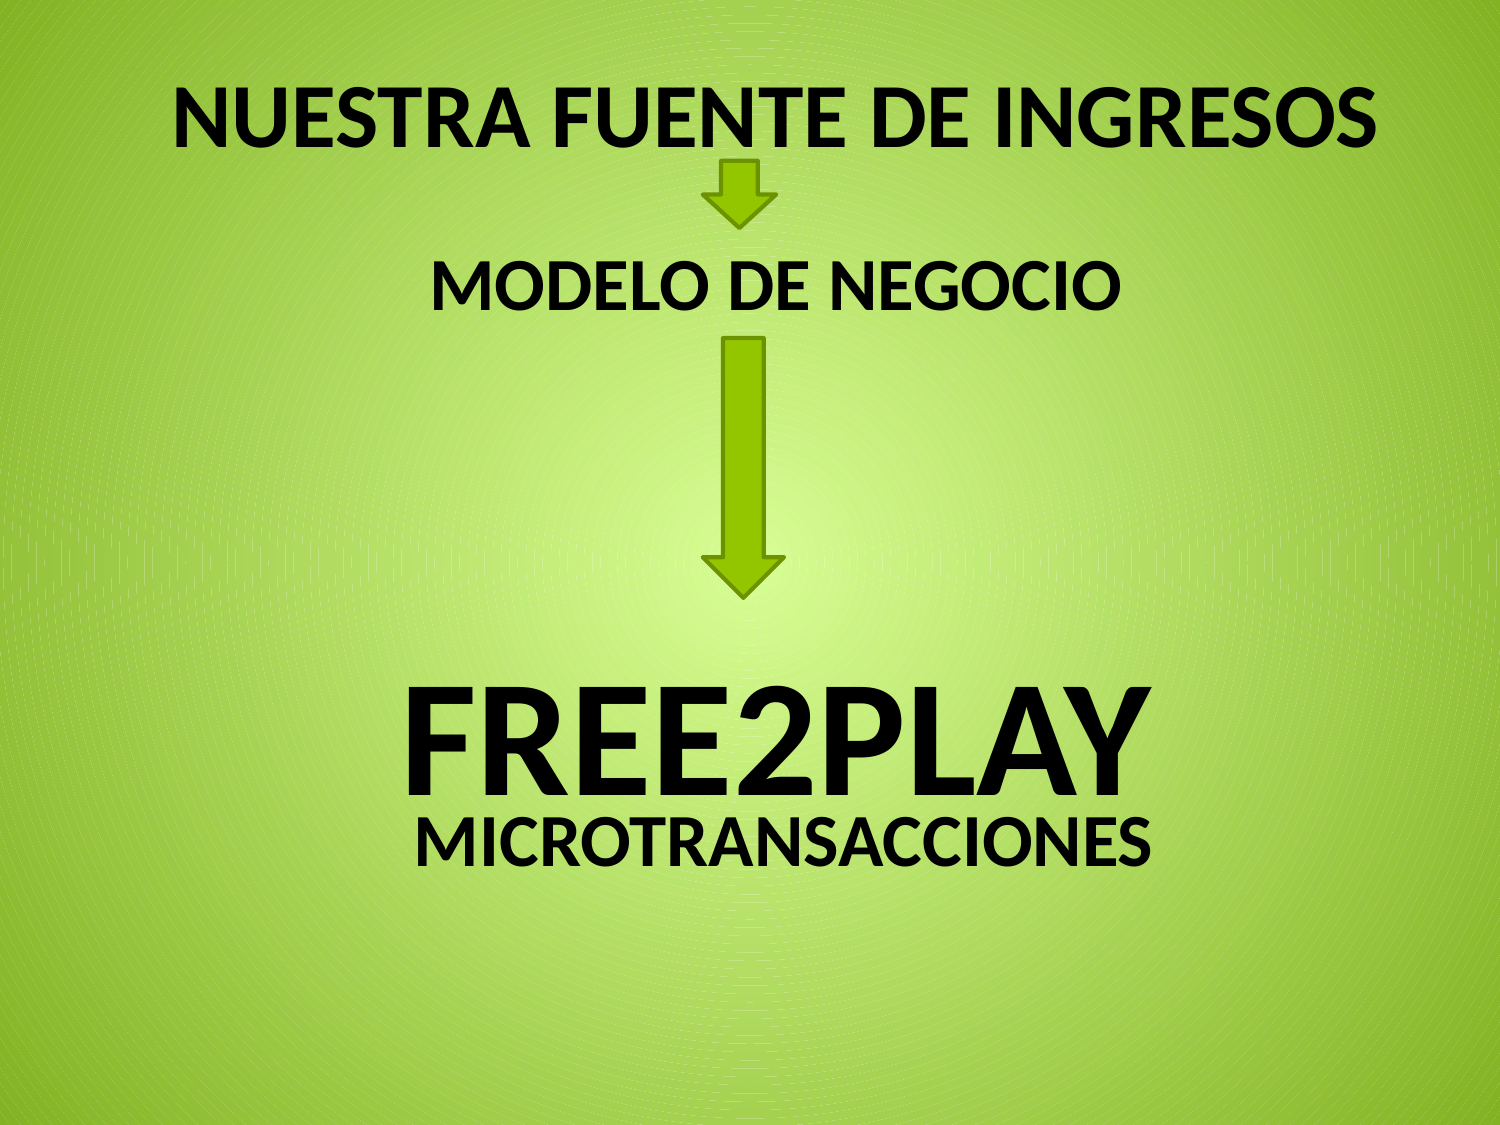

NUESTRA FUENTE DE INGRESOS

MODELO DE NEGOCIO

FREE2PLAY
MICROTRANSACCIONES